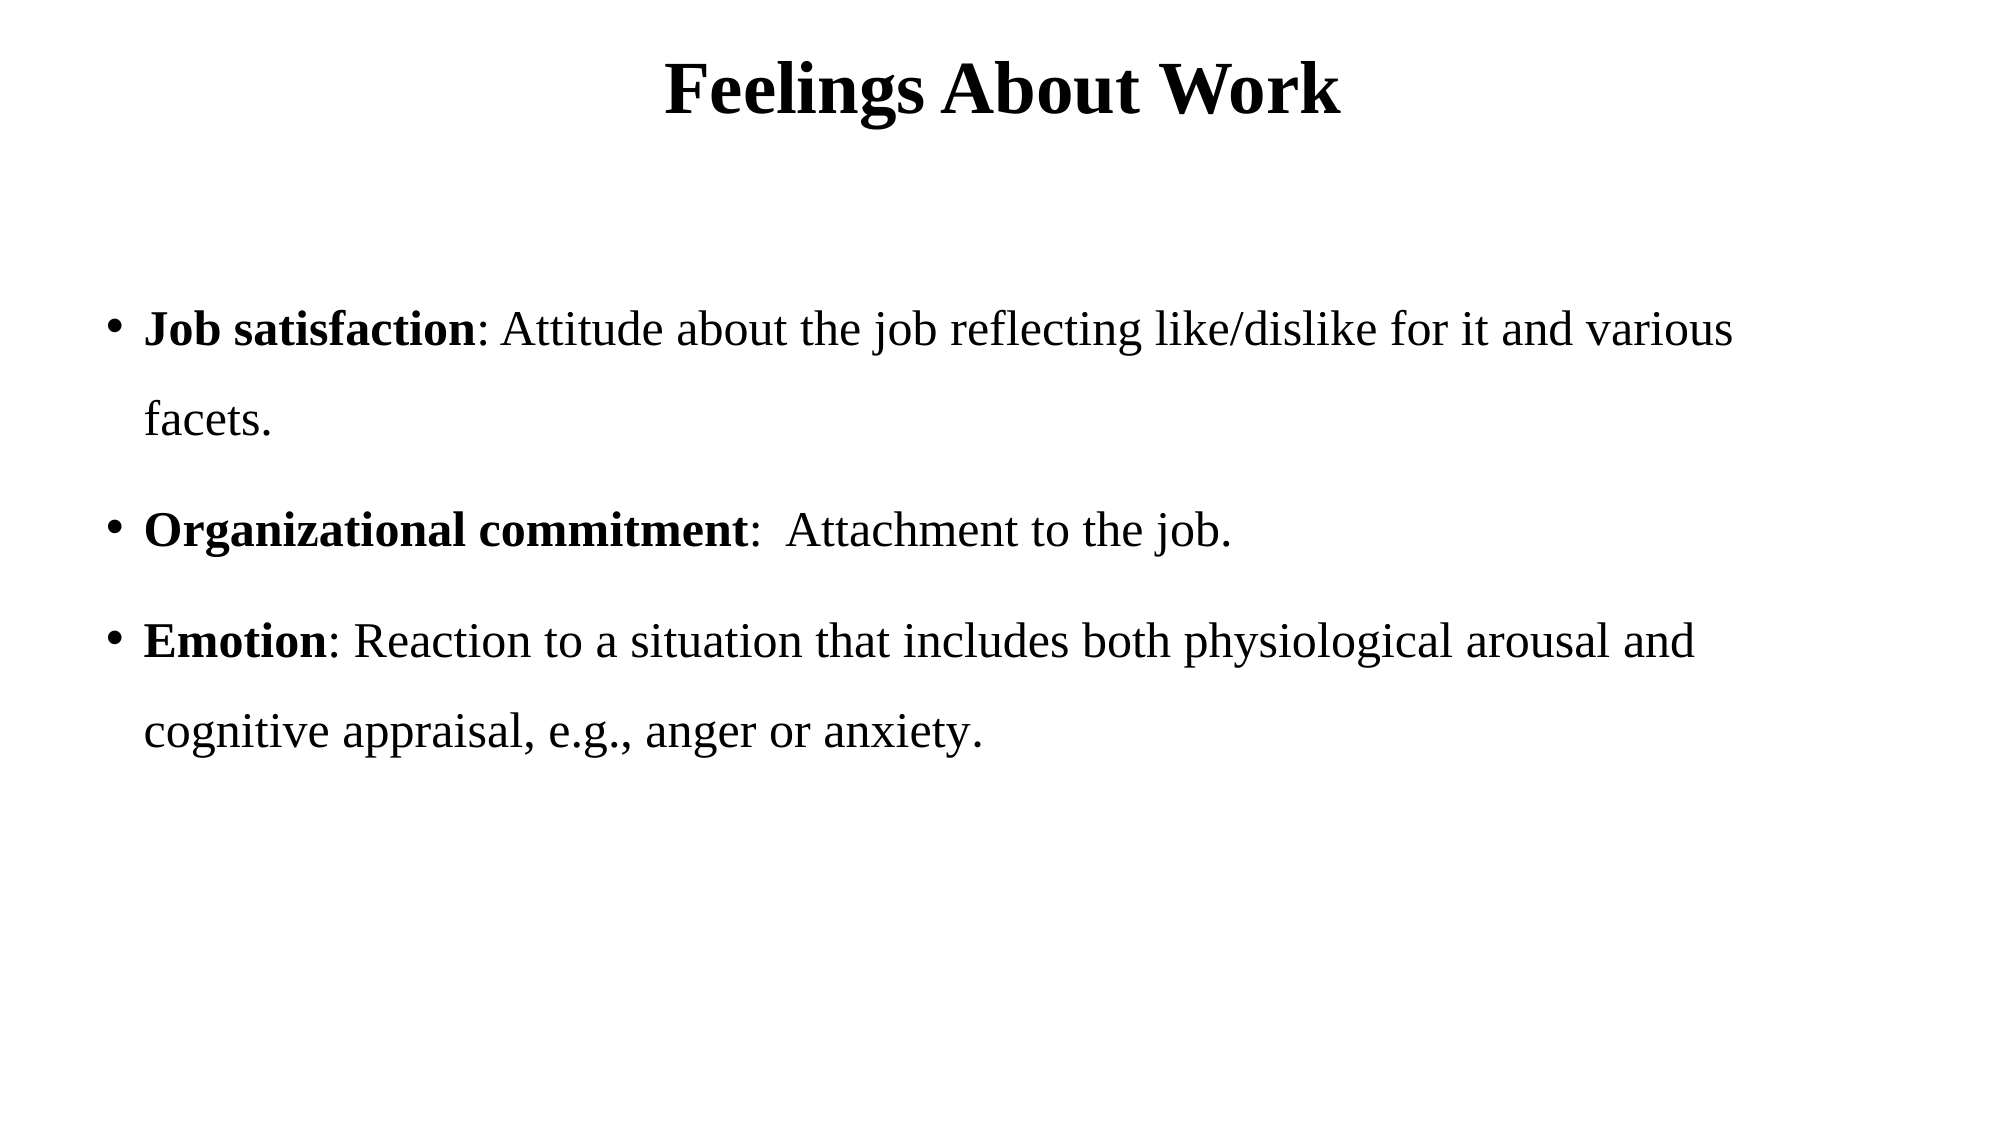

# Feelings About Work
Job satisfaction: Attitude about the job reflecting like/dislike for it and various facets.
Organizational commitment:  Attachment to the job.
Emotion: Reaction to a situation that includes both physiological arousal and cognitive appraisal, e.g., anger or anxiety.